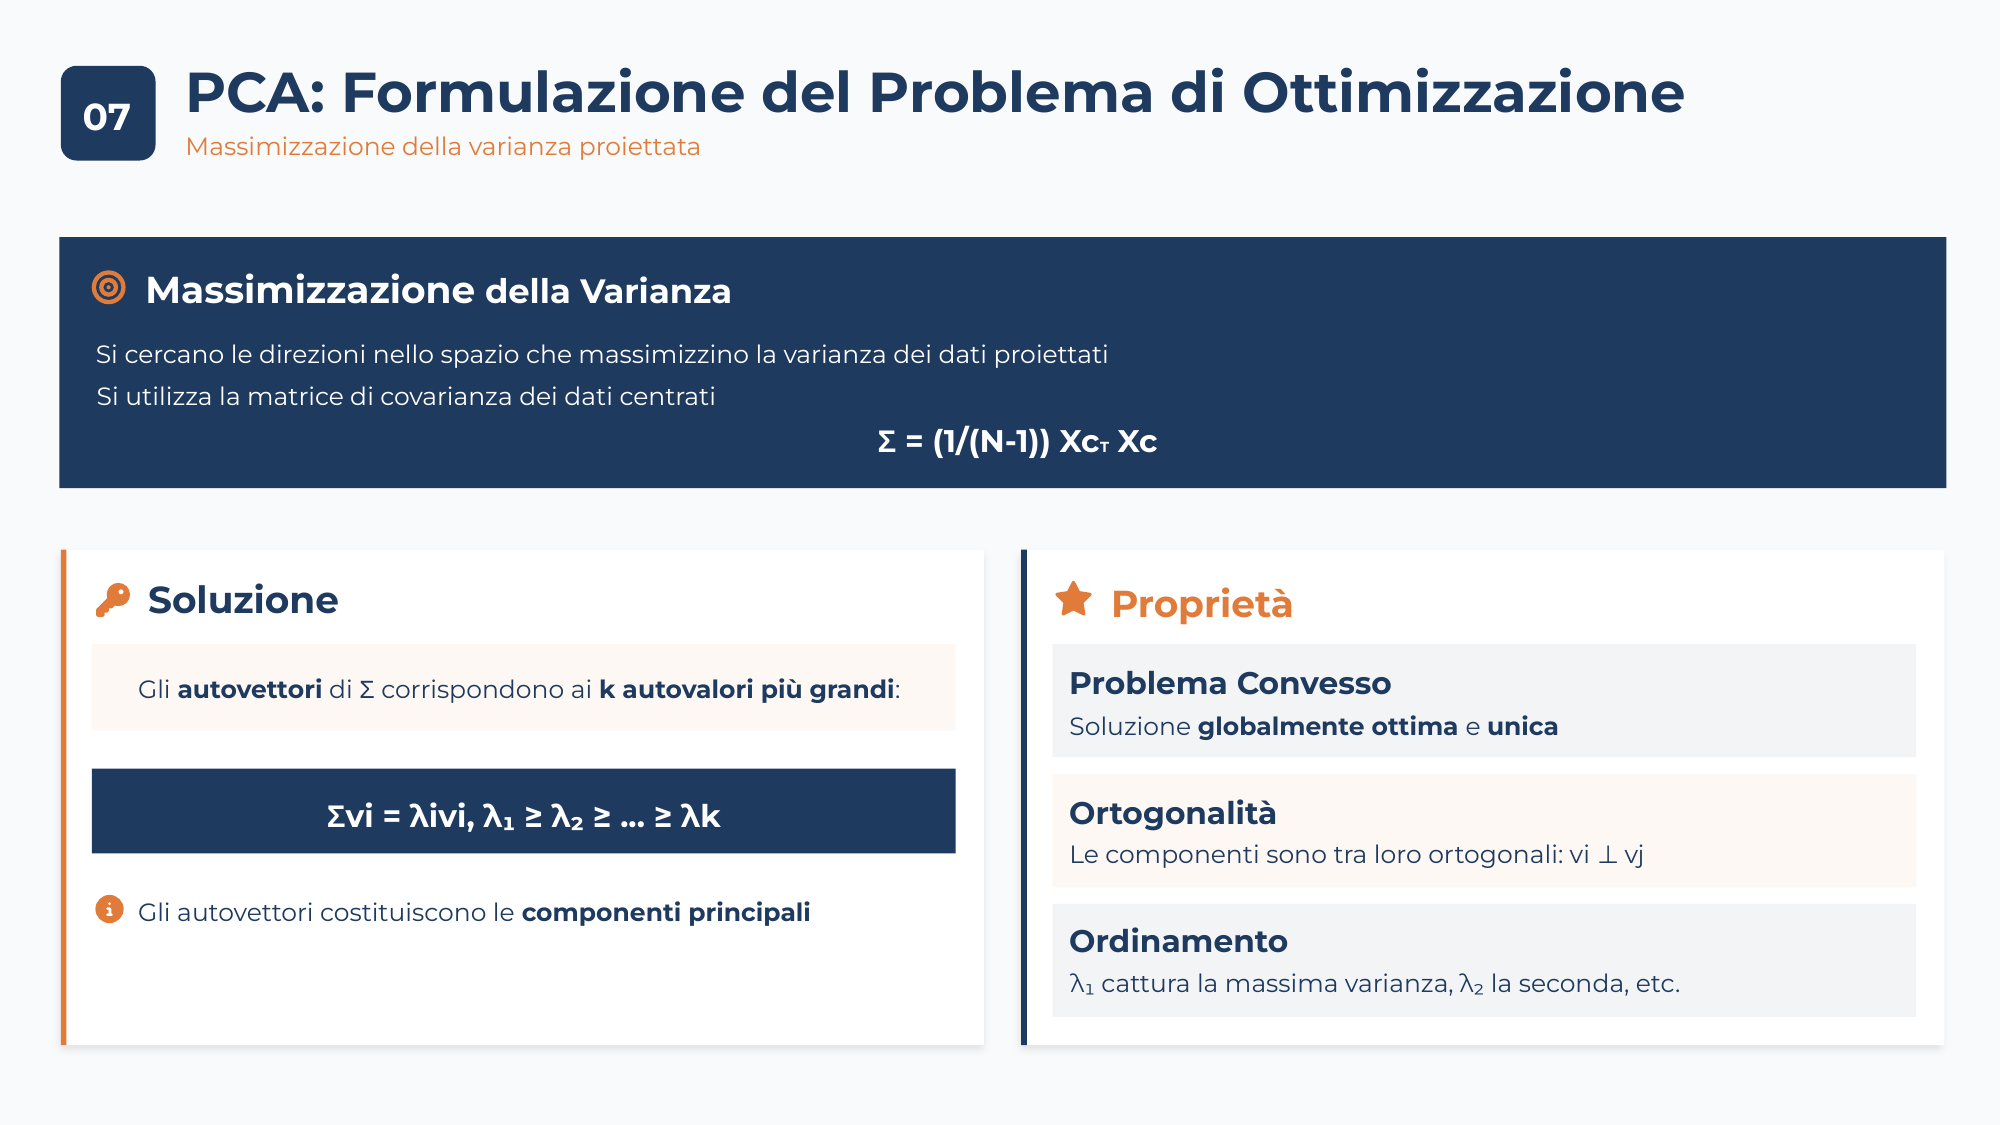

07

PCA: Formulazione del Problema di Ottimizzazione
Massimizzazione della varianza proiettata

Massimizzazione della Varianza

Si cercano le direzioni nello spazio che massimizzino la varianza dei dati proiettati
Si utilizza la matrice di covarianza dei dati centrati
Σ = (1/(N-1)) XcT Xc

Soluzione
Proprietà

Problema Convesso
Gli autovettori di Σ corrispondono ai k autovalori più grandi:
Soluzione globalmente ottima e unica

Ortogonalità
Σvi = λivi, λ₁ ≥ λ₂ ≥ ... ≥ λk
Le componenti sono tra loro ortogonali: vi ⊥ vj
Gli autovettori costituiscono le componenti principali

Ordinamento
λ₁ cattura la massima varianza, λ₂ la seconda, etc.